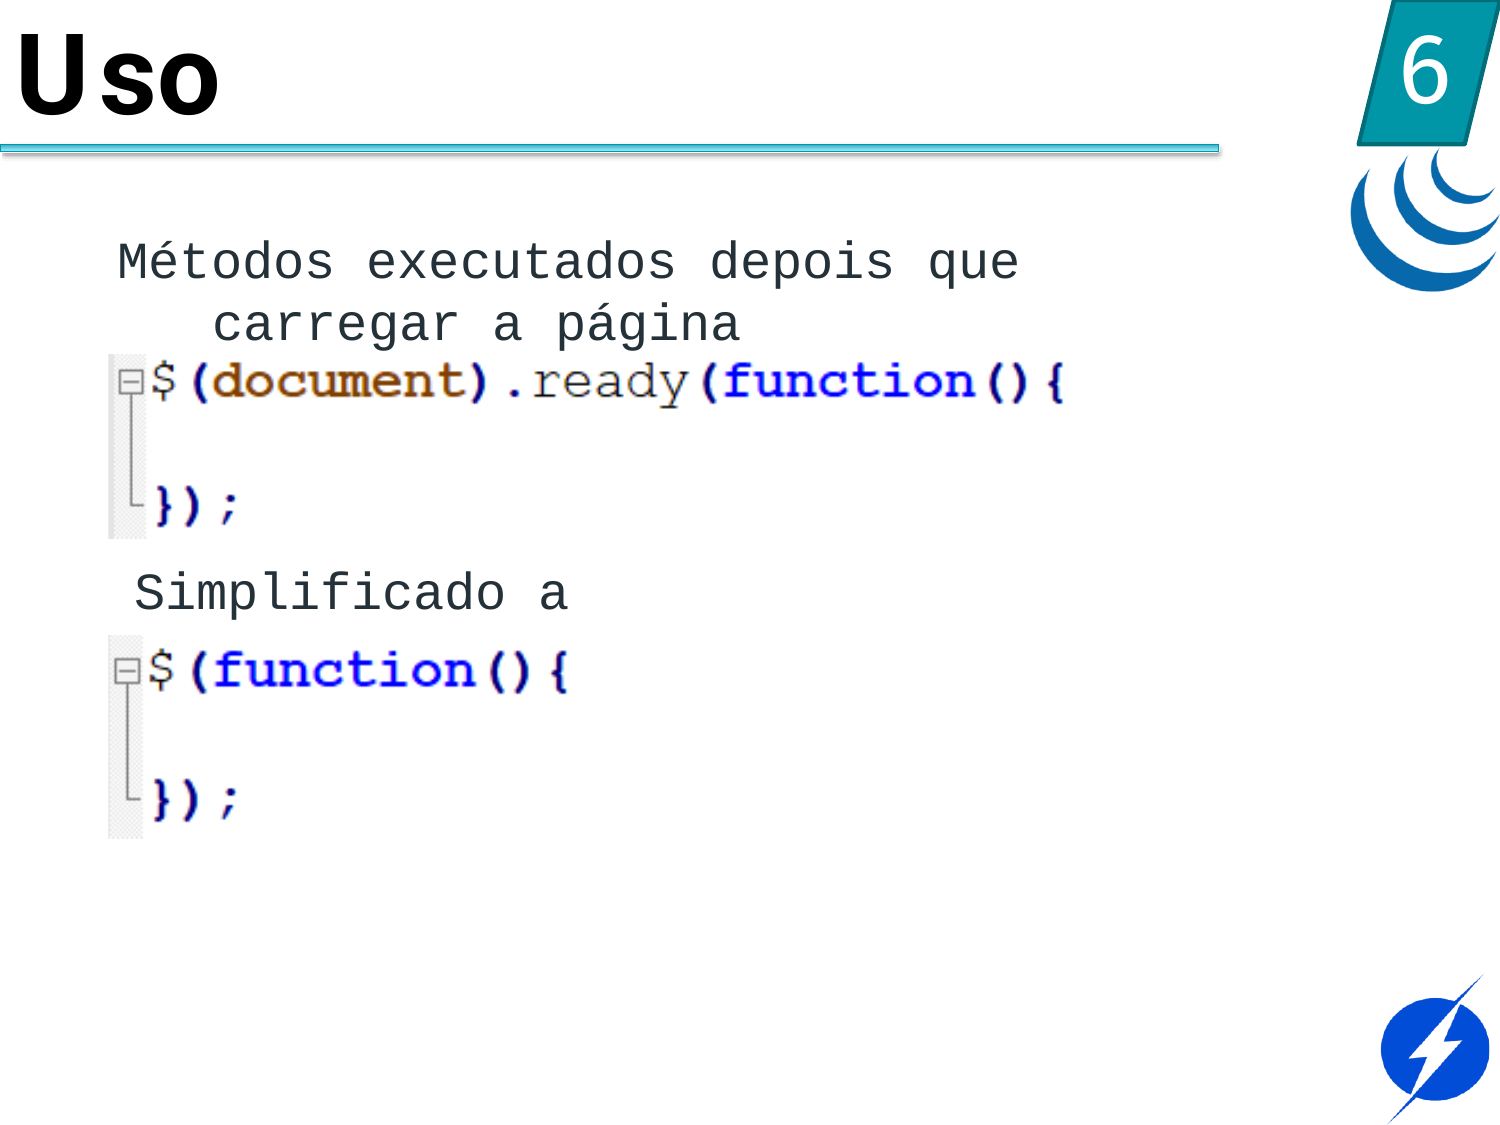

# Uso
6

Métodos executados depois que  carregar a página

Simplificado a